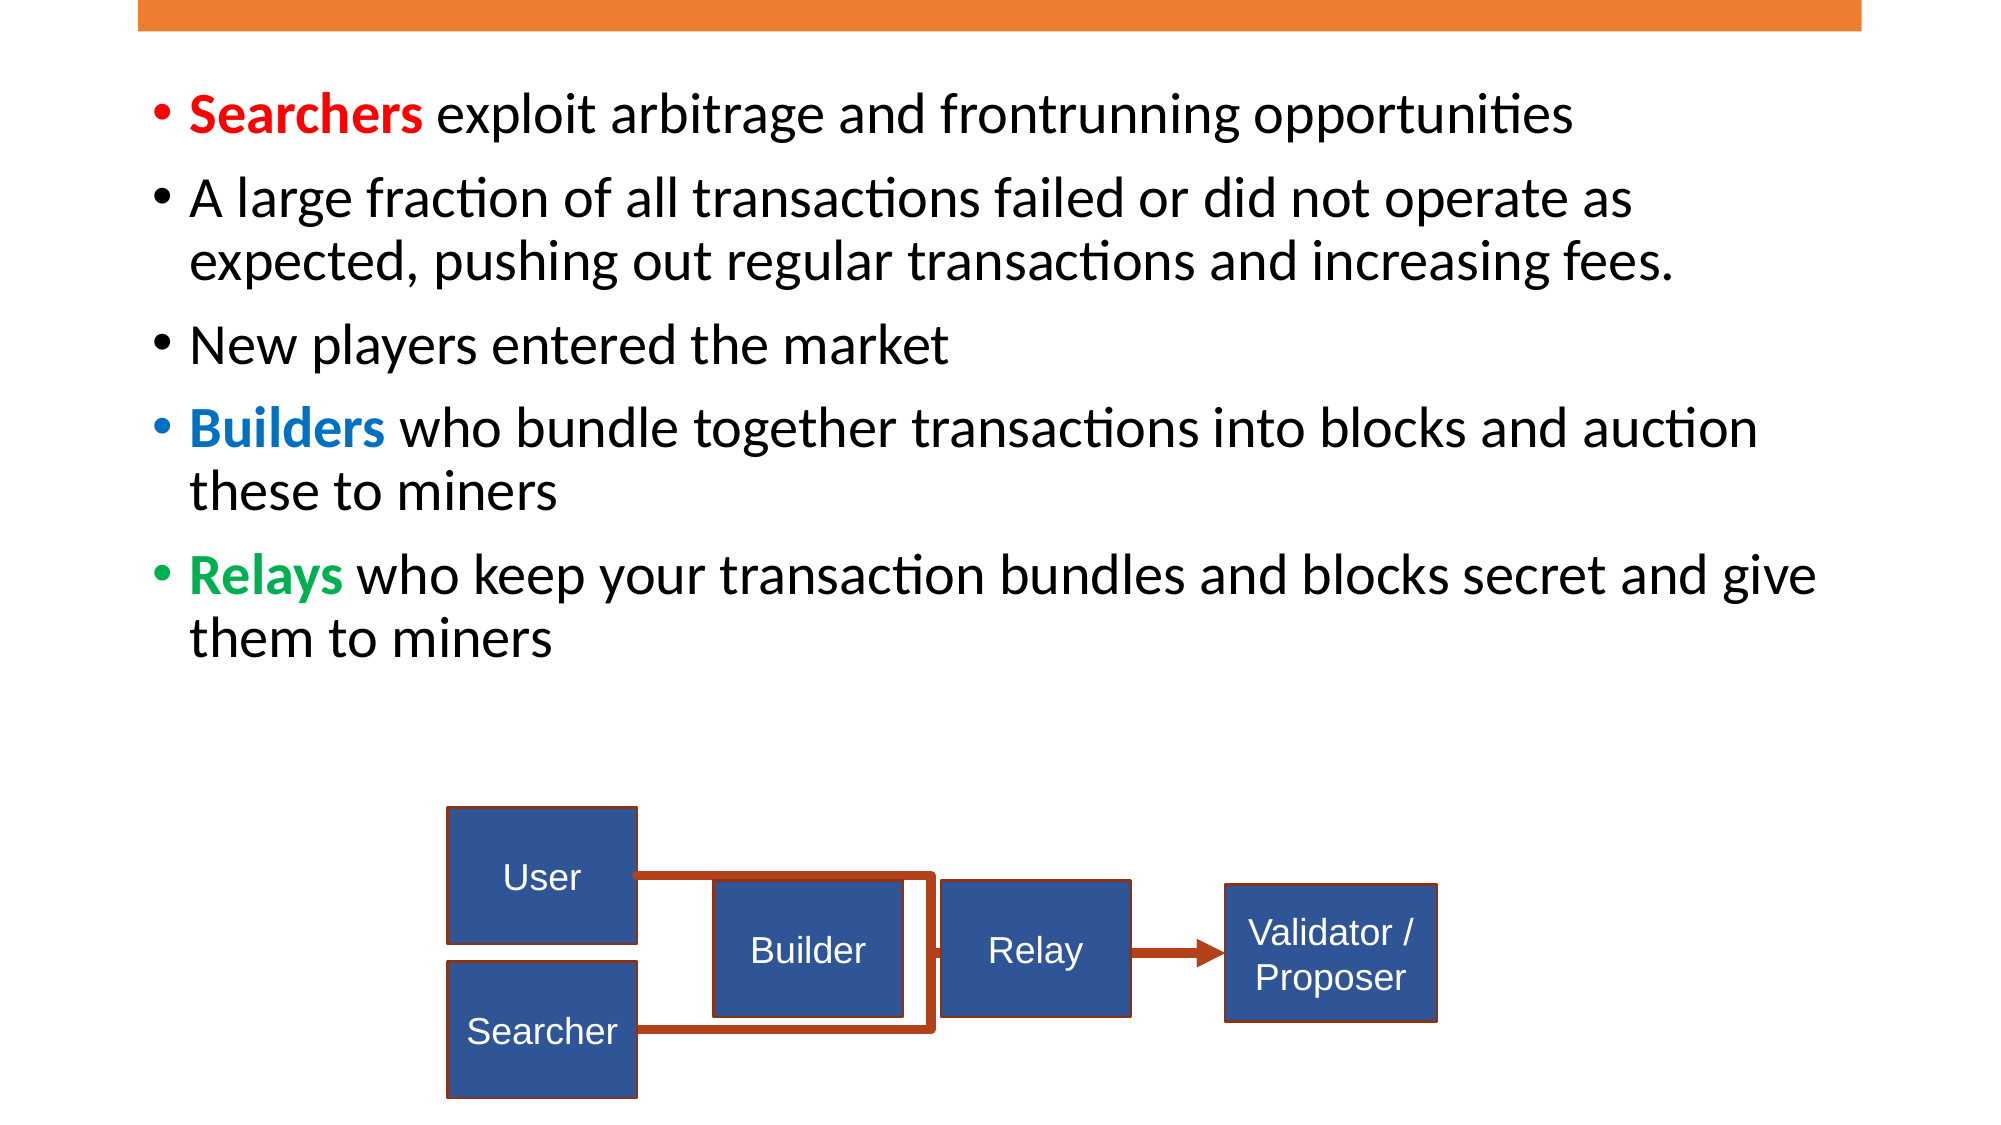

Searchers exploit arbitrage and frontrunning opportunities
A large fraction of all transactions failed or did not operate as expected, pushing out regular transactions and increasing fees.
New players entered the market
Builders who bundle together transactions into blocks and auction these to miners
Relays who keep your transaction bundles and blocks secret and give them to miners

User
Relay
Builder
Validator / Proposer
Searcher